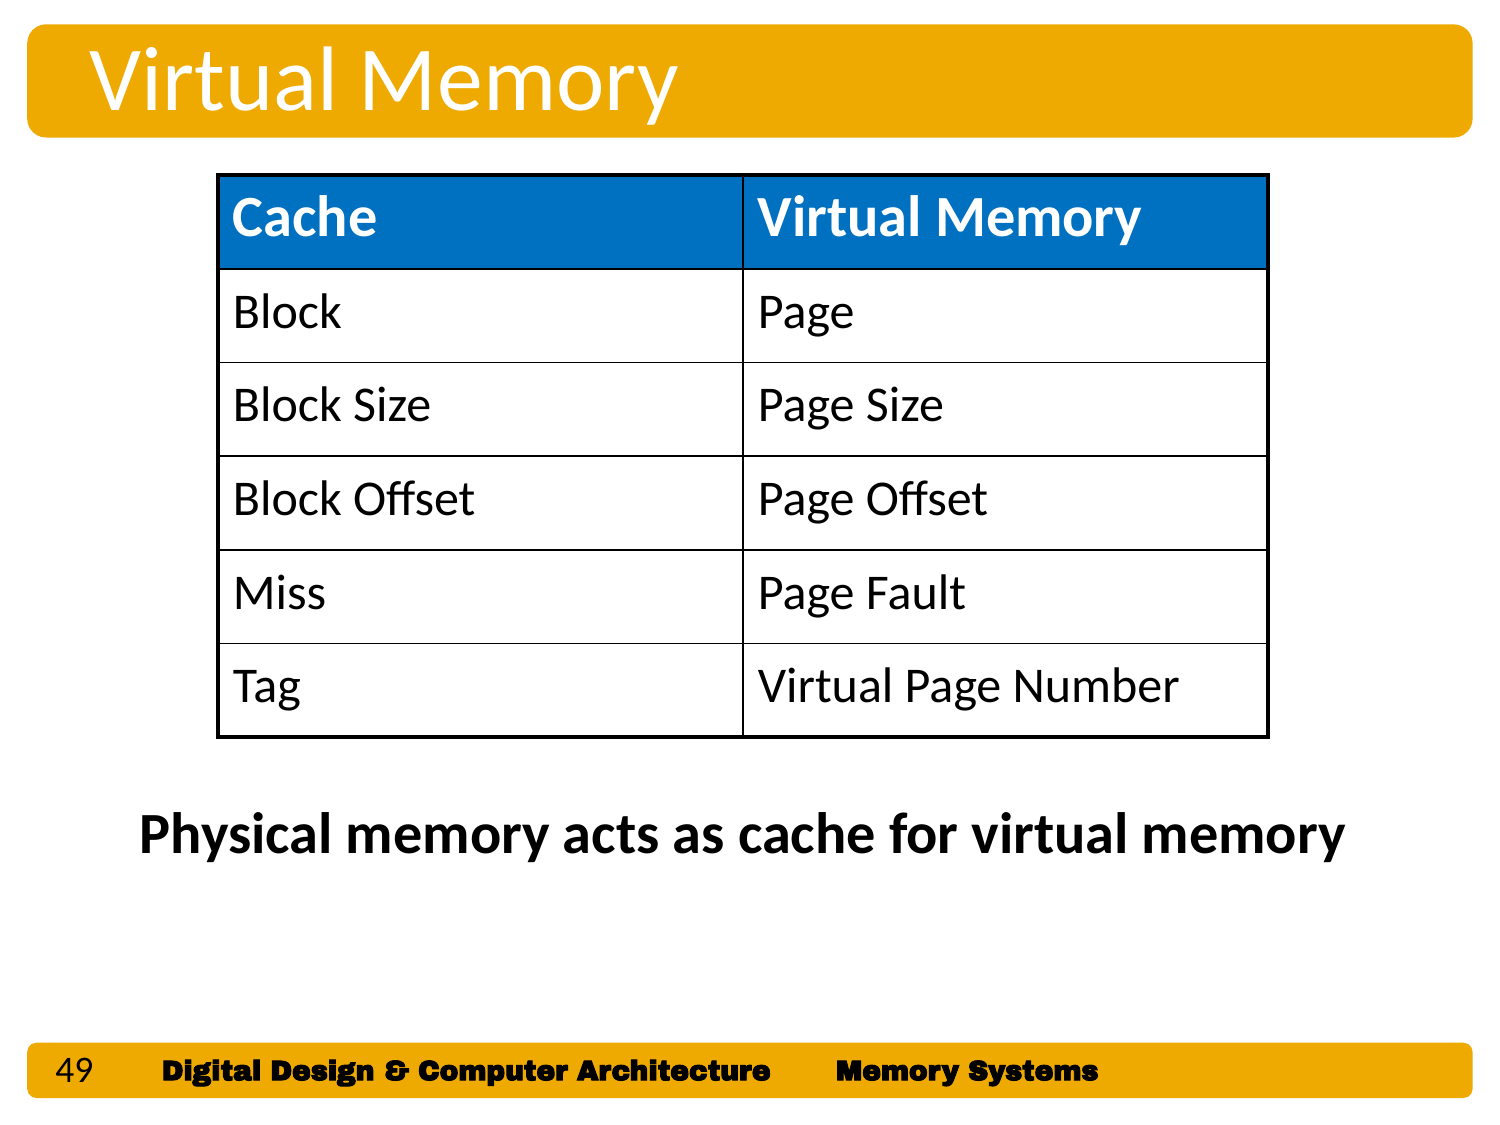

Virtual Memory
| Cache | Virtual Memory |
| --- | --- |
| Block | Page |
| Block Size | Page Size |
| Block Offset | Page Offset |
| Miss | Page Fault |
| Tag | Virtual Page Number |
Physical memory acts as cache for virtual memory
49